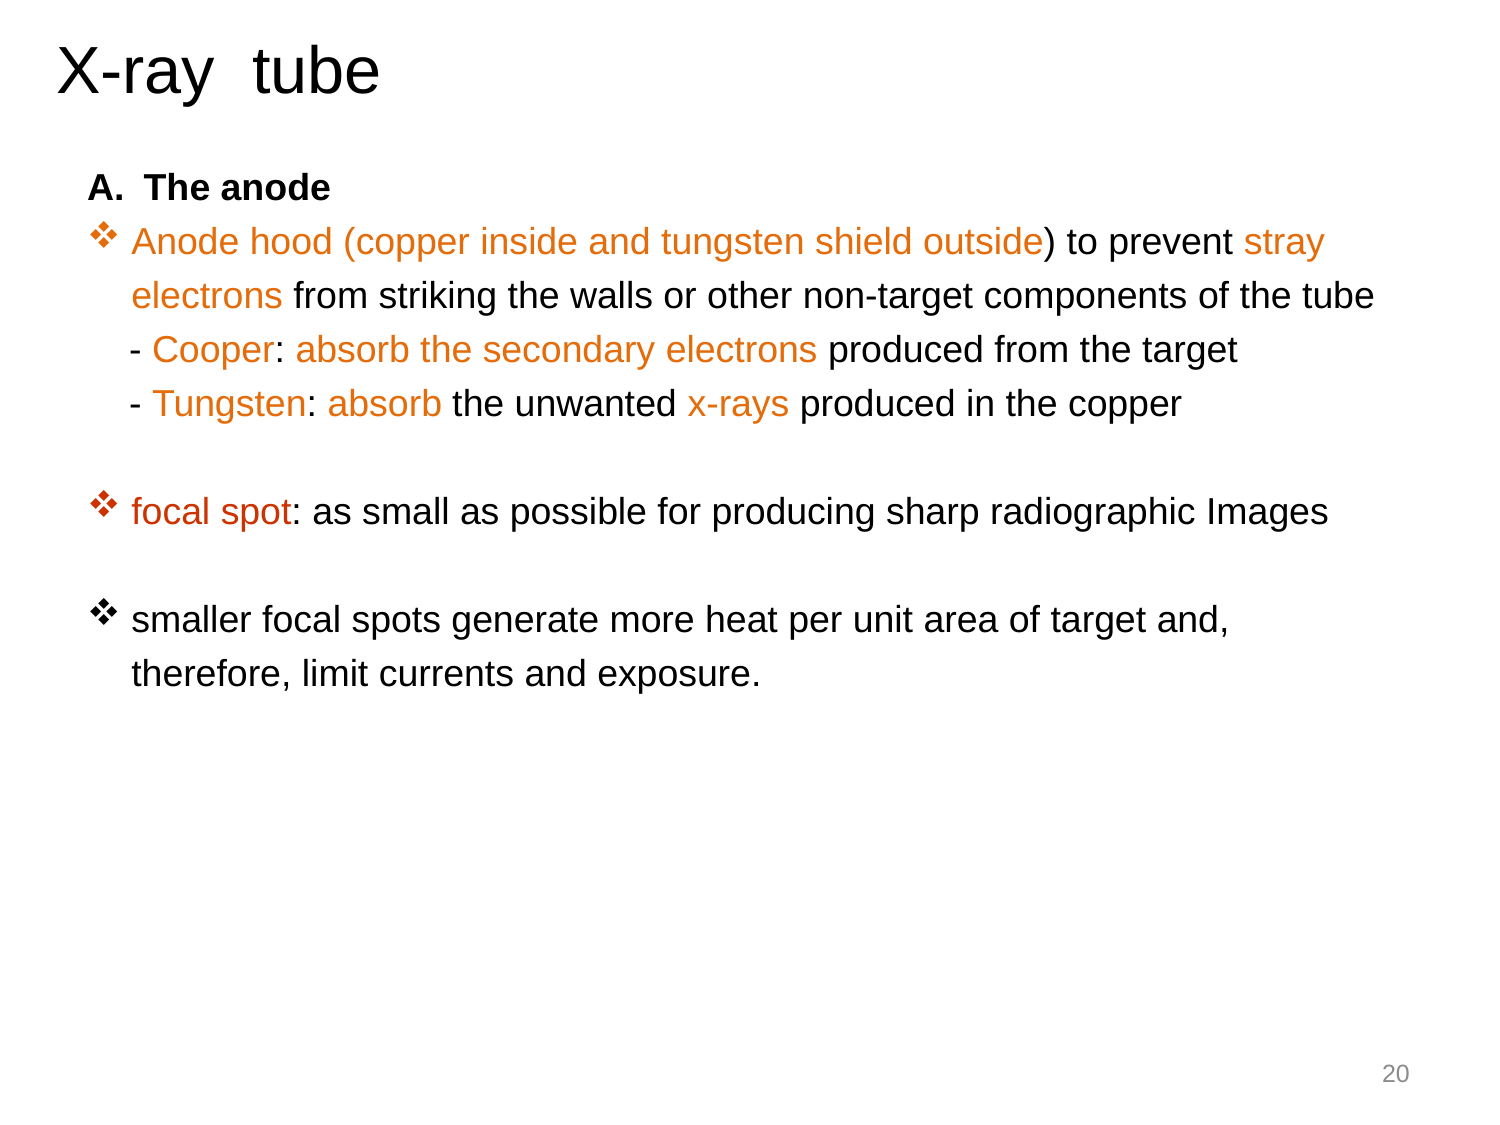

X-ray  tube
The anode
Anode hood (copper inside and tungsten shield outside) to prevent stray electrons from striking the walls or other non-target components of the tube
    - Cooper: absorb the secondary electrons produced from the target
    - Tungsten: absorb the unwanted x-rays produced in the copper

focal spot: as small as possible for producing sharp radiographic Images

smaller focal spots generate more heat per unit area of target and, therefore, limit currents and exposure.
20